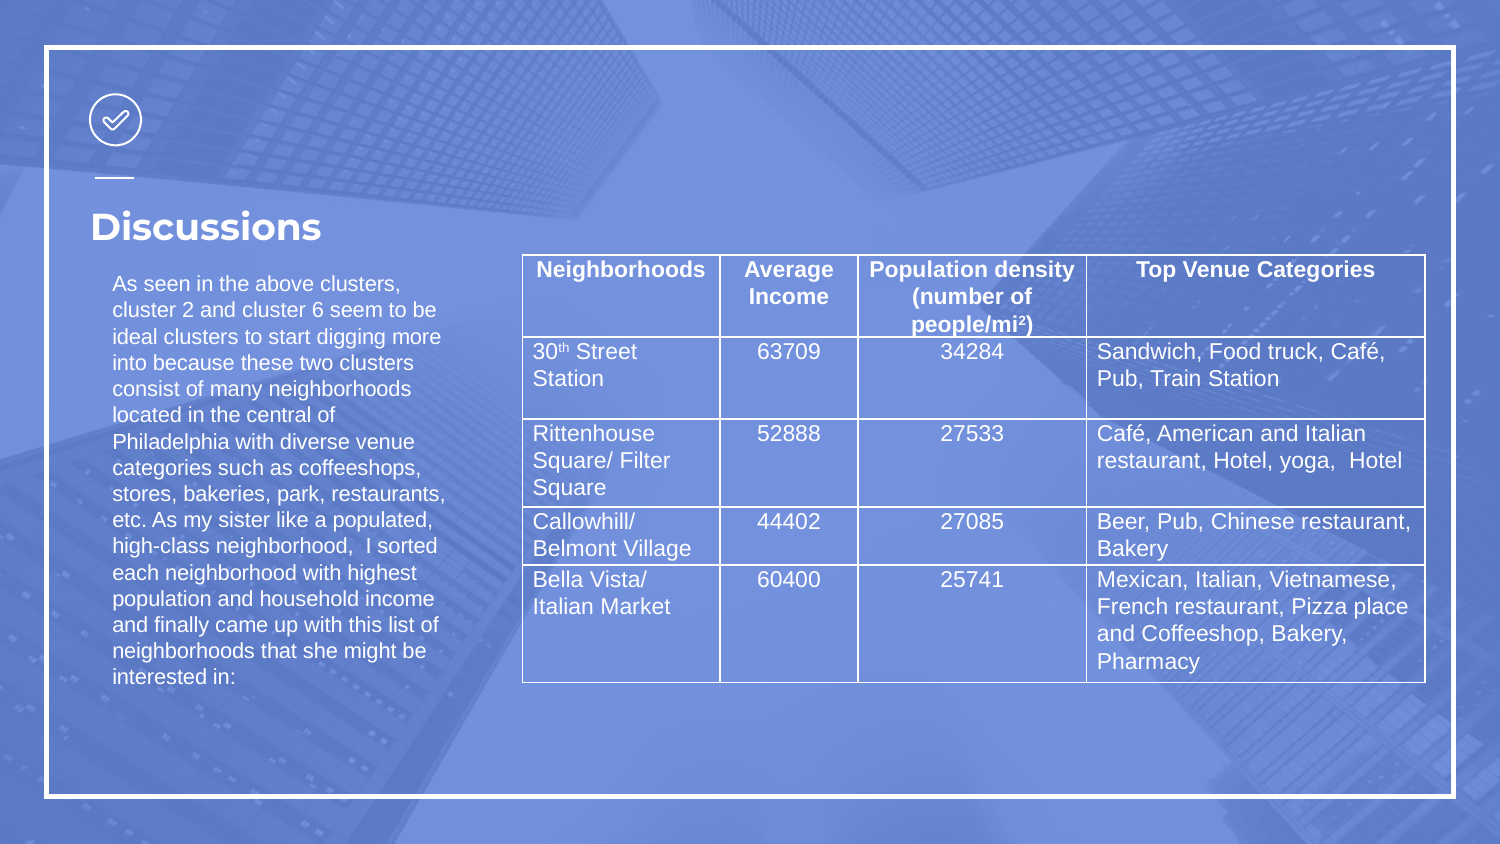

# Discussions
As seen in the above clusters, cluster 2 and cluster 6 seem to be ideal clusters to start digging more into because these two clusters consist of many neighborhoods located in the central of Philadelphia with diverse venue categories such as coffeeshops, stores, bakeries, park, restaurants, etc. As my sister like a populated, high-class neighborhood,  I sorted each neighborhood with highest population and household income and finally came up with this list of neighborhoods that she might be interested in:

| Neighborhoods | Average Income | Population density (number of people/mi2) | Top Venue Categories |
| --- | --- | --- | --- |
| 30th Street Station | 63709 | 34284 | Sandwich, Food truck, Café, Pub, Train Station |
| Rittenhouse Square/ Filter Square | 52888 | 27533 | Café, American and Italian restaurant, Hotel, yoga, Hotel |
| Callowhill/ Belmont Village | 44402 | 27085 | Beer, Pub, Chinese restaurant, Bakery |
| Bella Vista/ Italian Market | 60400 | 25741 | Mexican, Italian, Vietnamese, French restaurant, Pizza place and Coffeeshop, Bakery, Pharmacy |